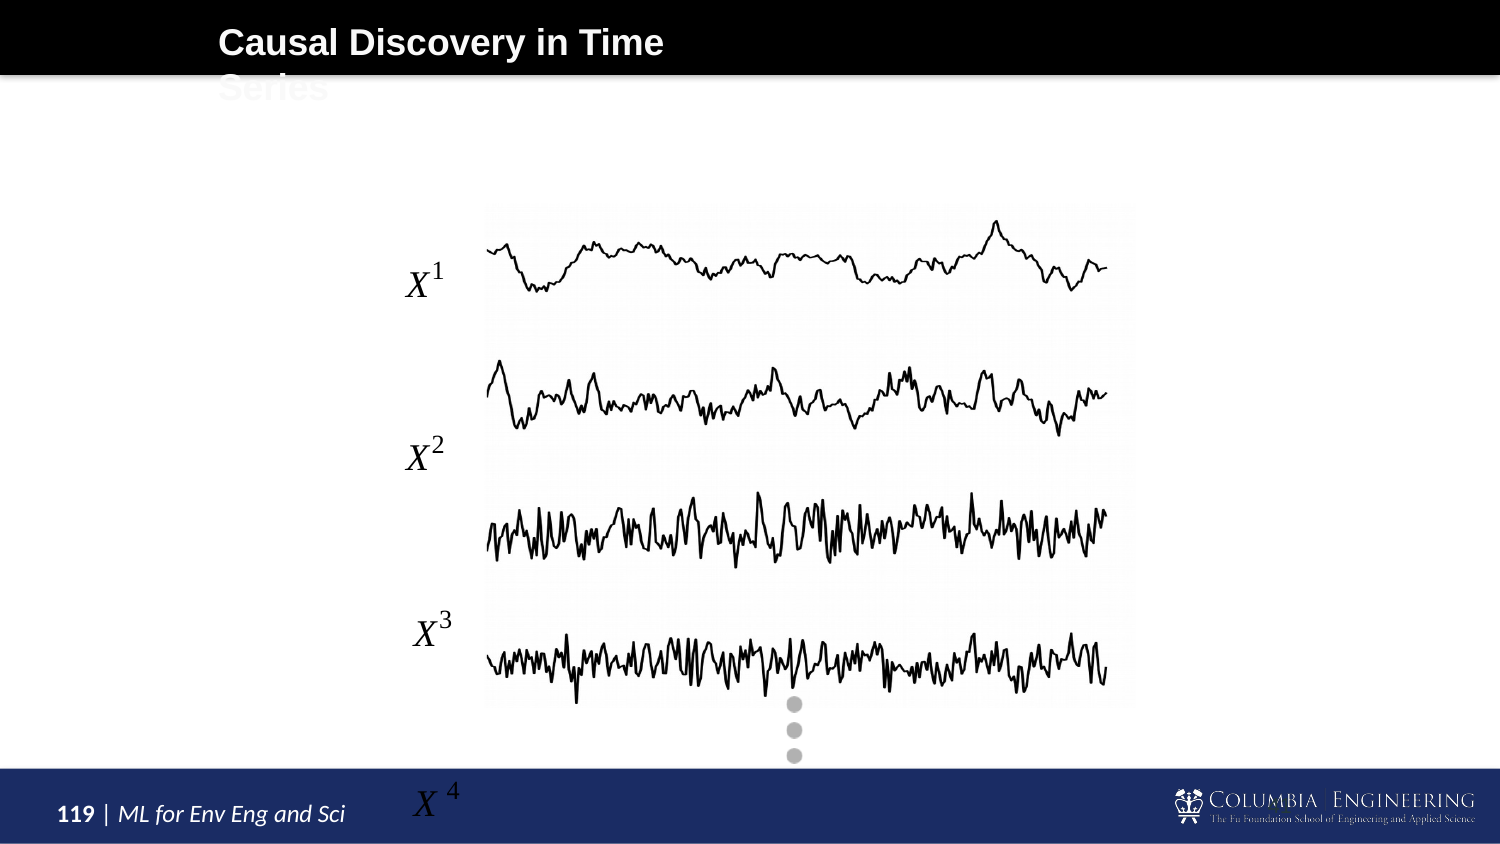

#
Causal Discovery in Time Series

X1

X2

X3

X 4
41